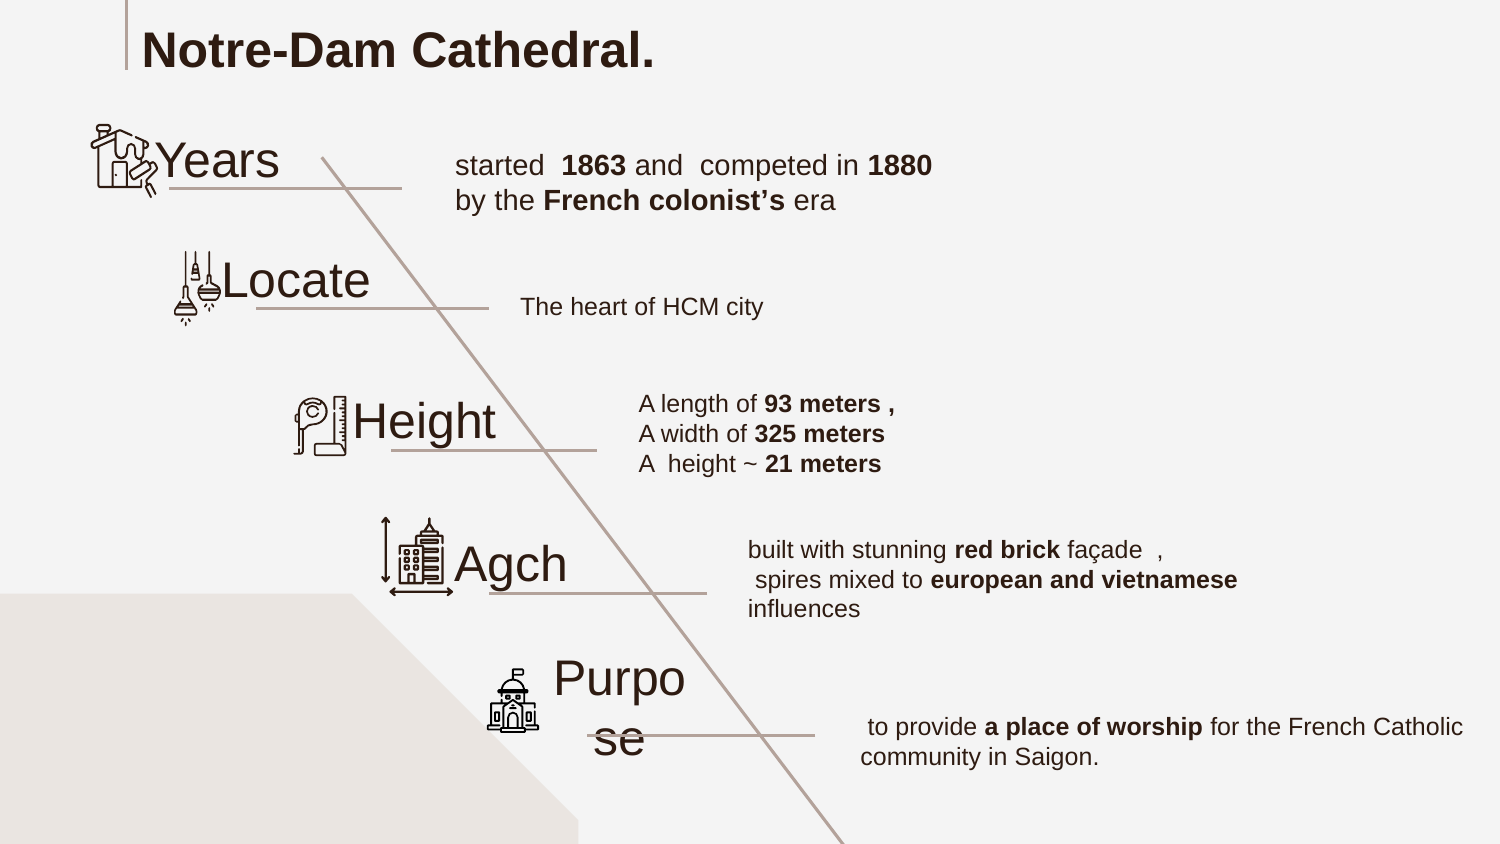

Thien Mu Pagoda
# Notre-Dam Cathedral.
Years

 started  1863 and  competed in 1880
 by the French colonist’s era
Locate

The heart of HCM city
Height
A length of 93 meters ,
A width of 325 meters
A  height ~ 21 meters

Agch

built with stunning red brick façade  ,
 spires mixed to european and vietnamese influences

Purpose

 to provide a place of worship for the French Catholic community in Saigon.